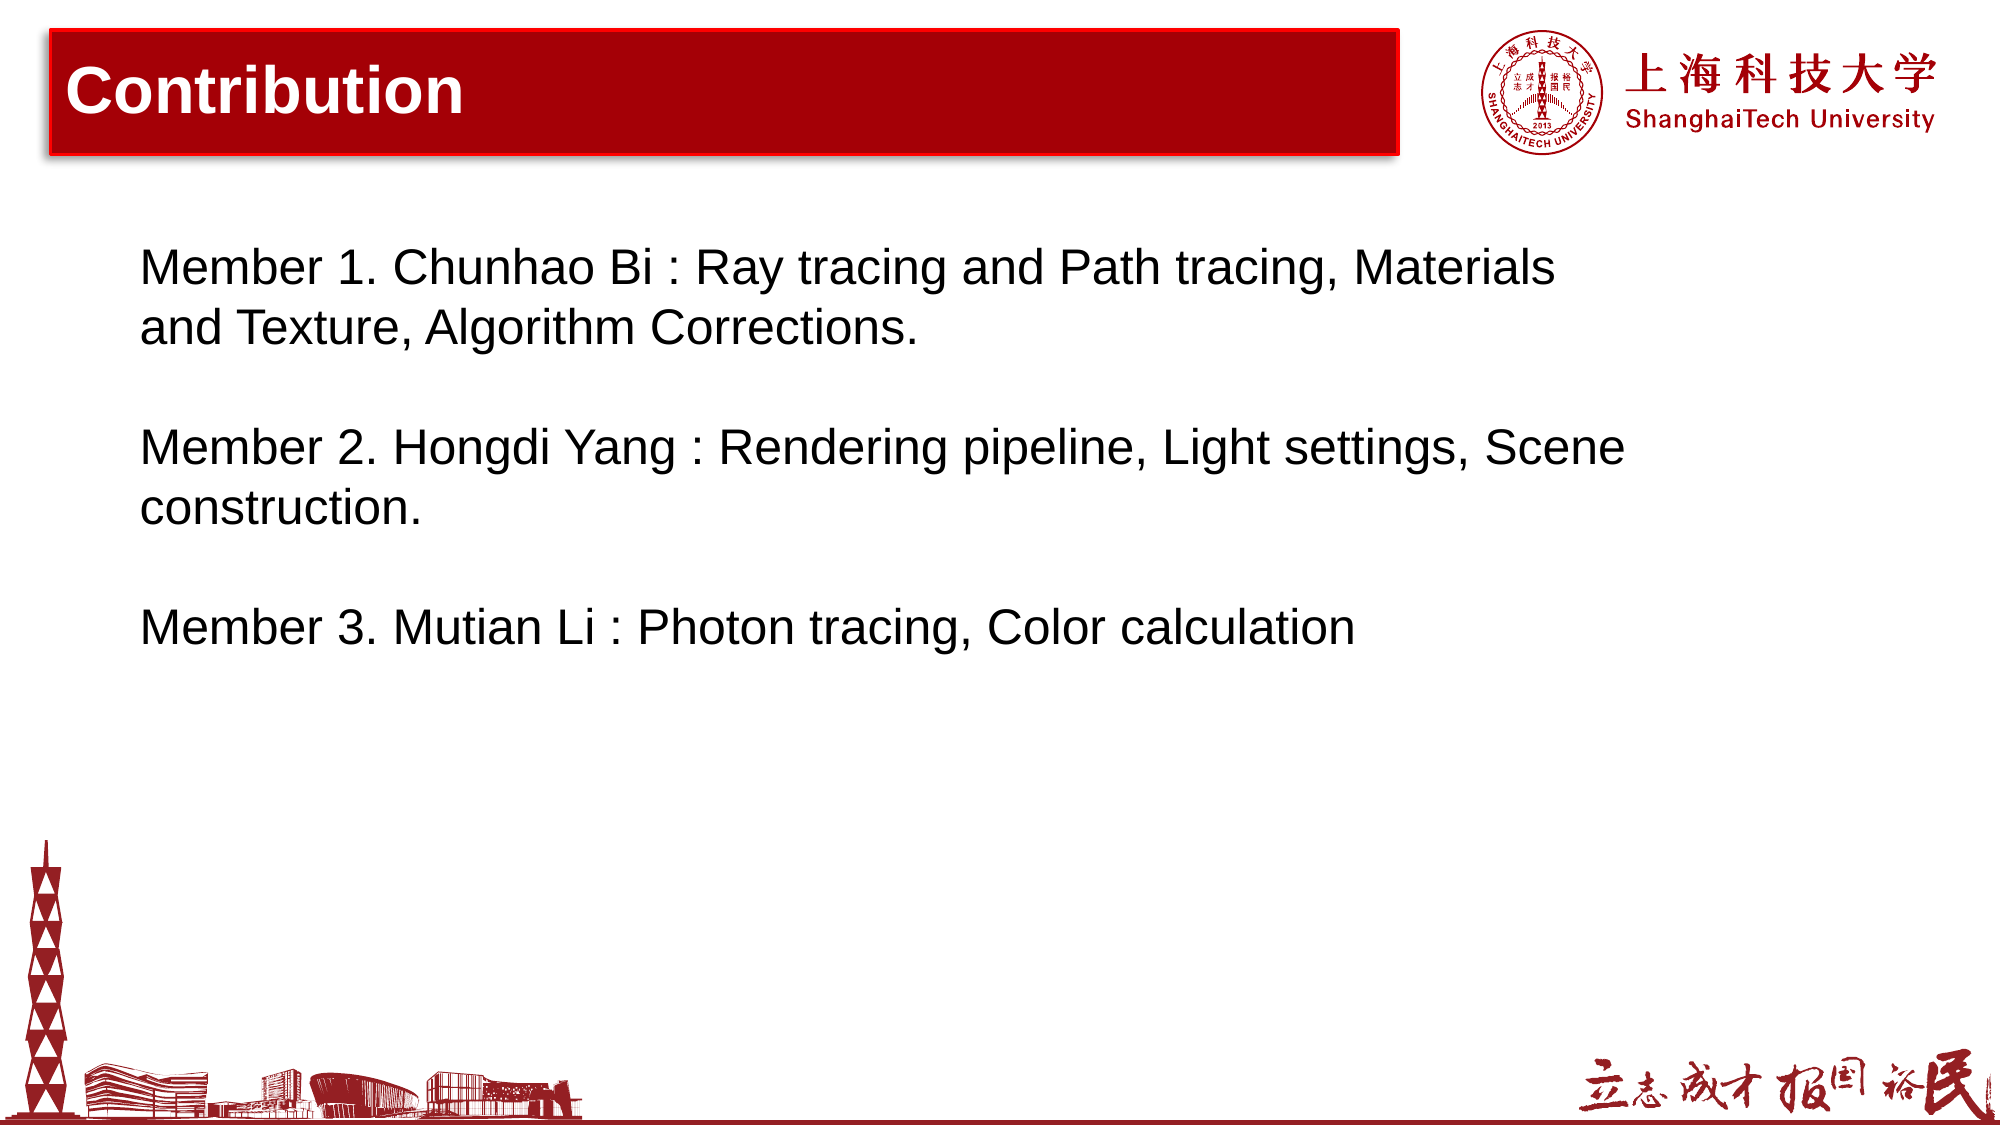

# Contribution
Member 1. Chunhao Bi : Ray tracing and Path tracing, Materials
and Texture, Algorithm Corrections.

Member 2. Hongdi Yang : Rendering pipeline, Light settings, Scene
construction.

Member 3. Mutian Li : Photon tracing, Color calculation